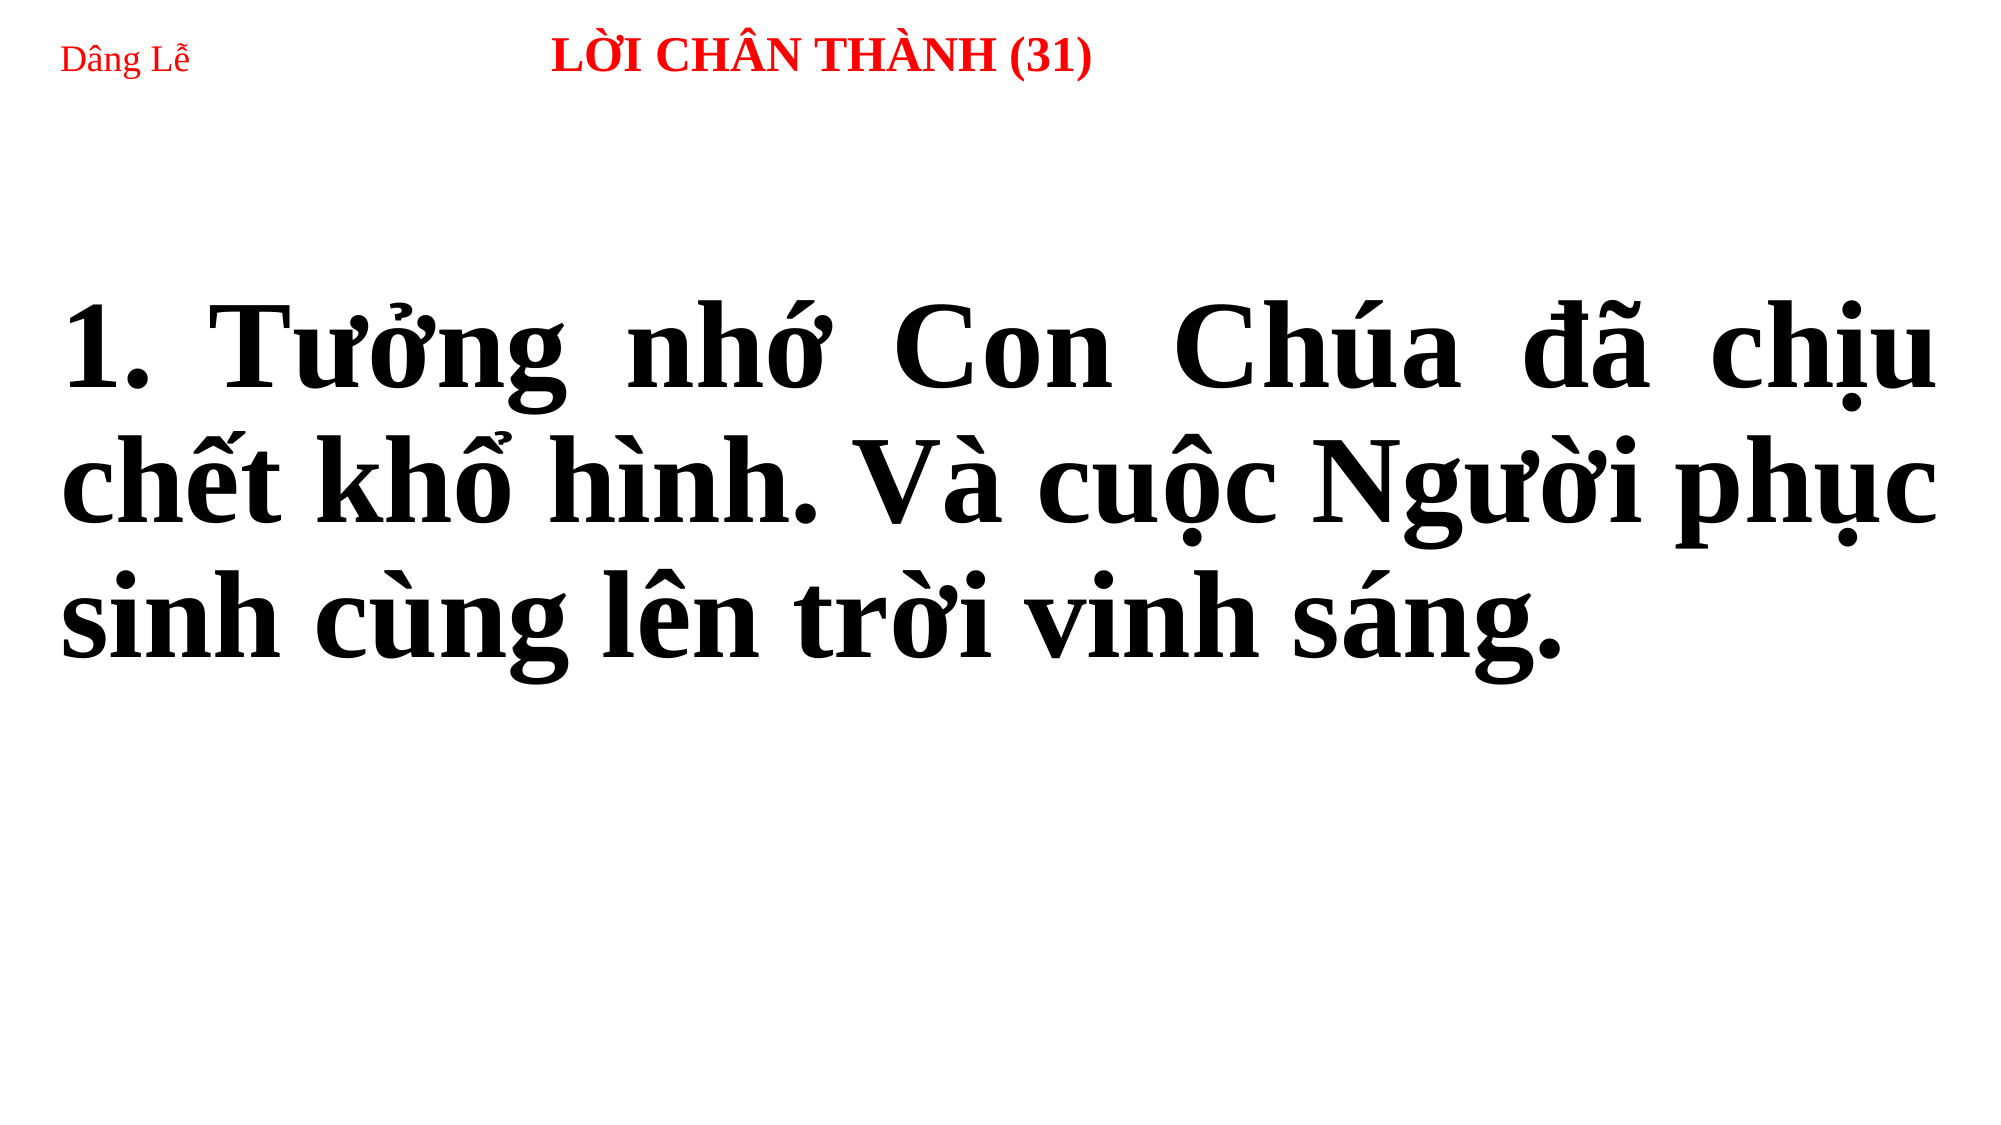

# Dâng Lễ                                      LỜI CHÂN THÀNH (31)
1. Tưởng nhớ Con Chúa đã chịu chết khổ hình. Và cuộc Người phục sinh cùng lên trời vinh sáng.